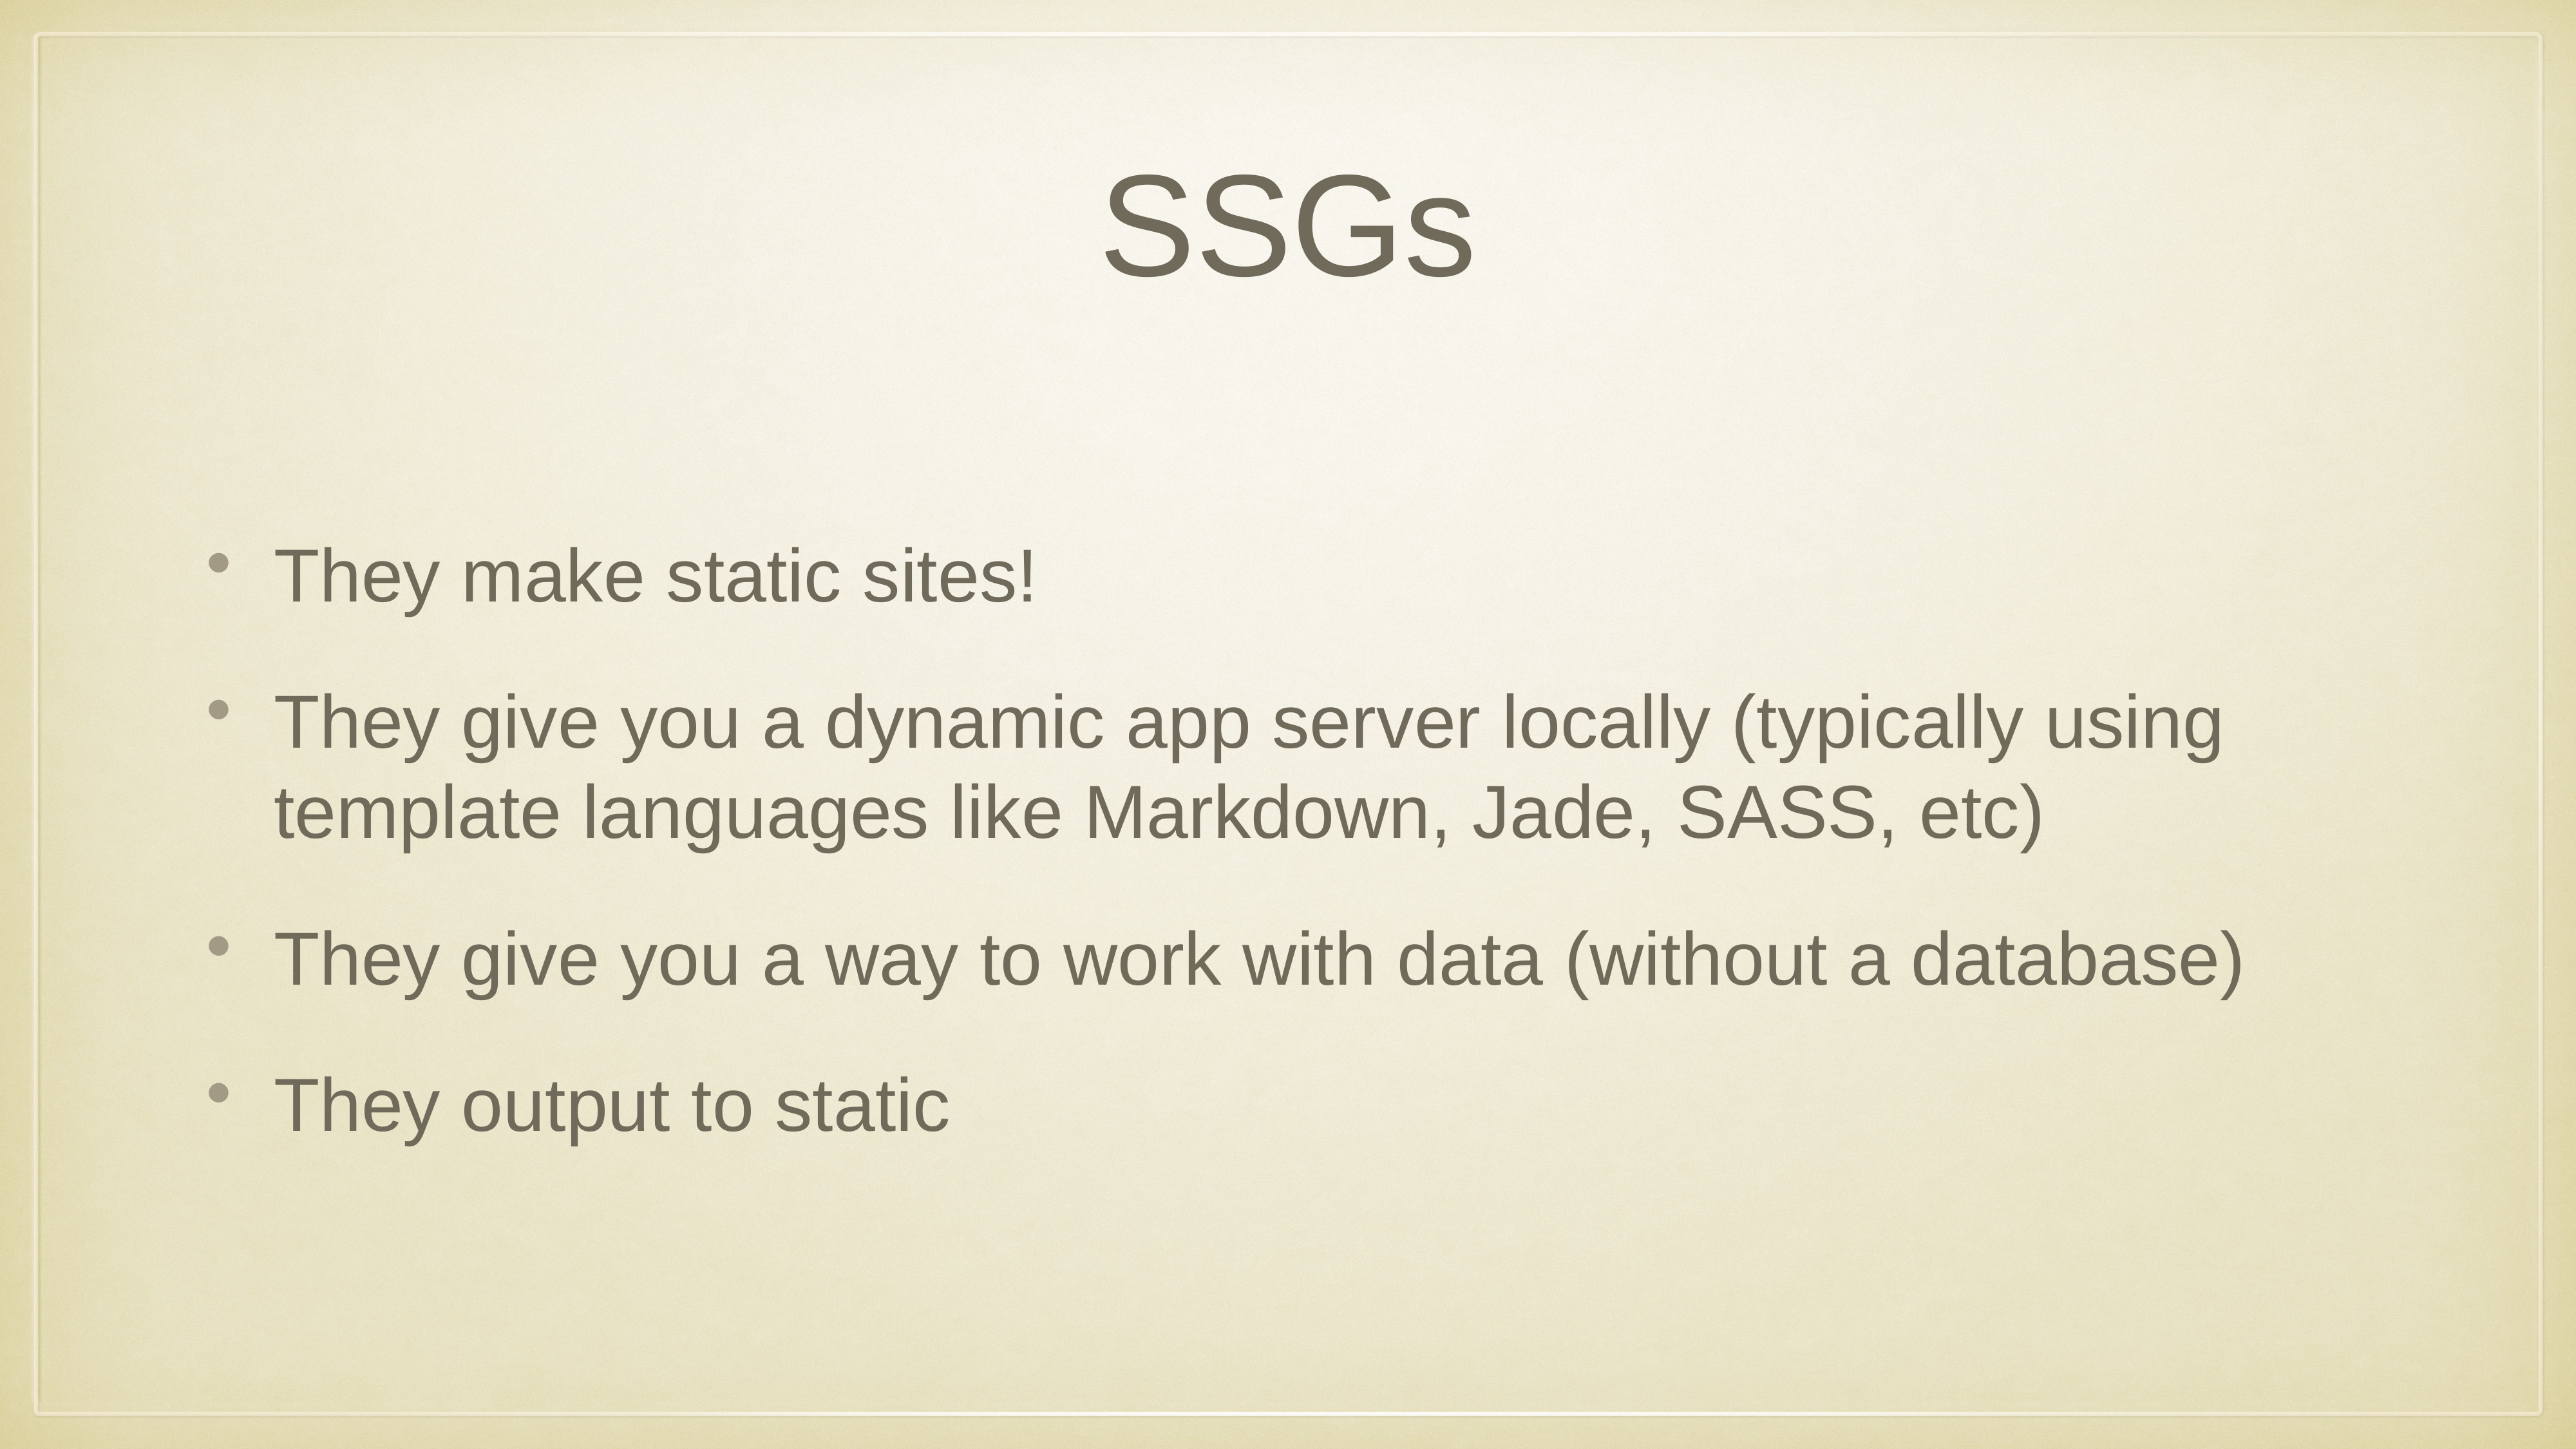

# SSGs
They make static sites!
They give you a dynamic app server locally (typically using template languages like Markdown, Jade, SASS, etc)
They give you a way to work with data (without a database)
They output to static